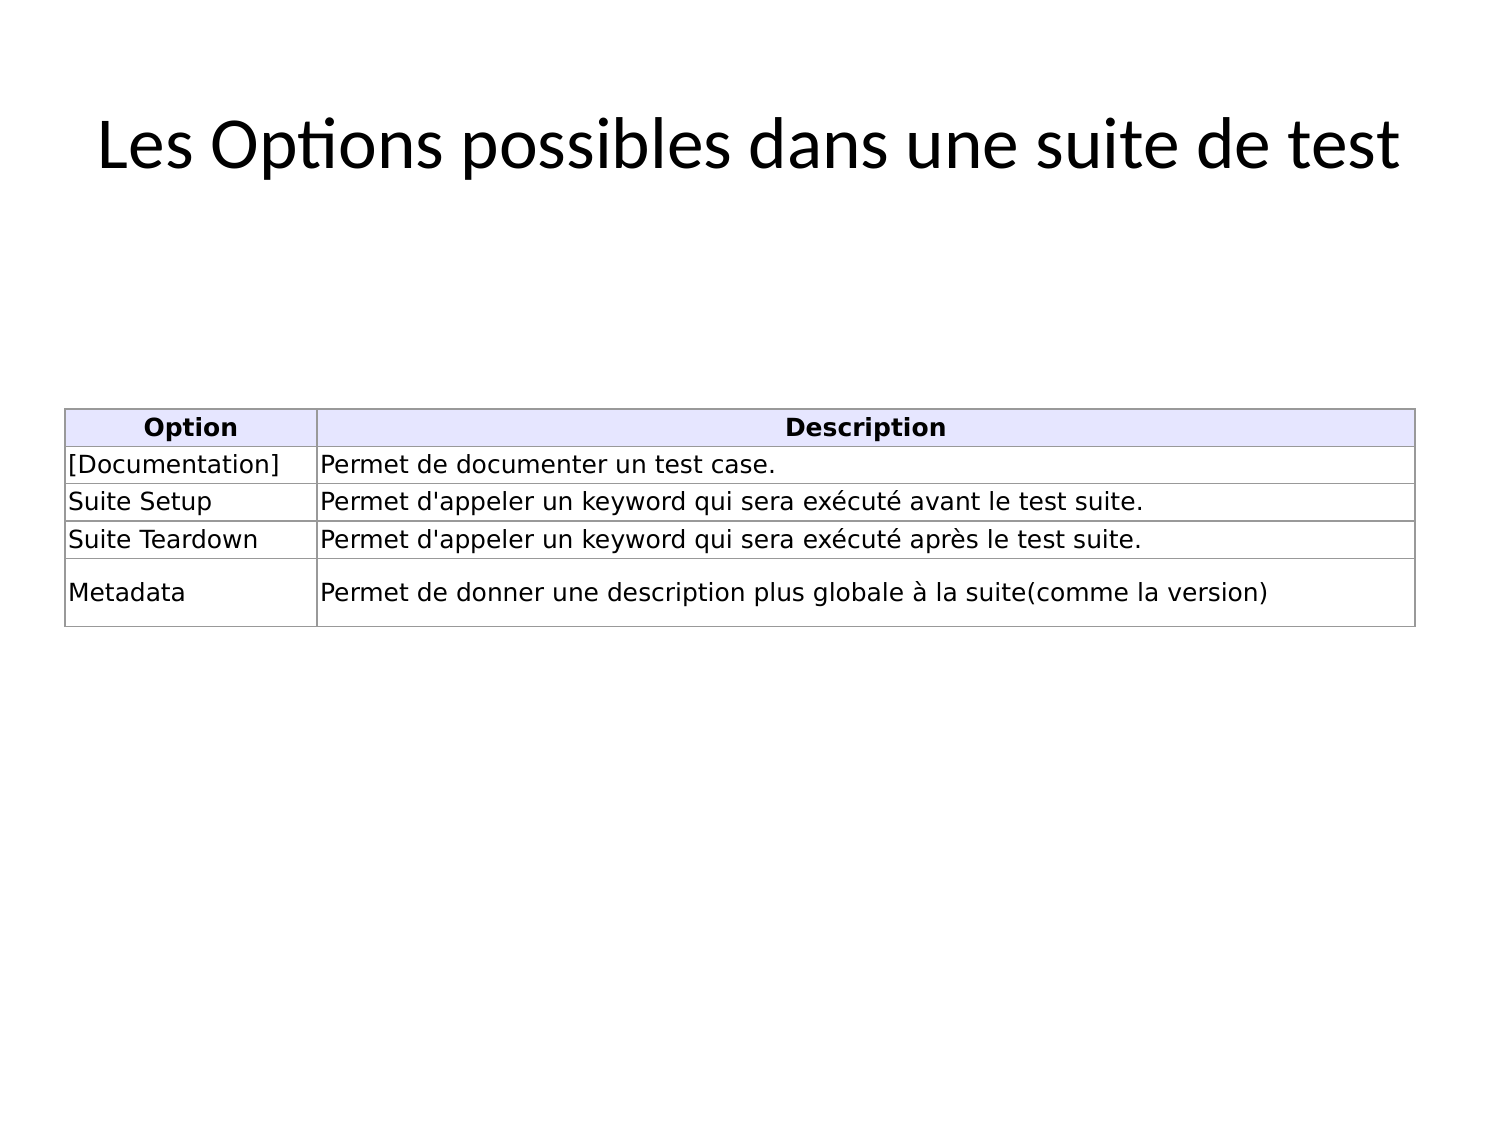

# Les Options possibles dans une suite de test
| Option | Description |
| --- | --- |
| [Documentation] | Permet de documenter un test case. |
| Suite Setup | Permet d'appeler un keyword qui sera exécuté avant le test suite. |
| Suite Teardown | Permet d'appeler un keyword qui sera exécuté après le test suite. |
| Metadata | Permet de donner une description plus globale à la suite(comme la version) |